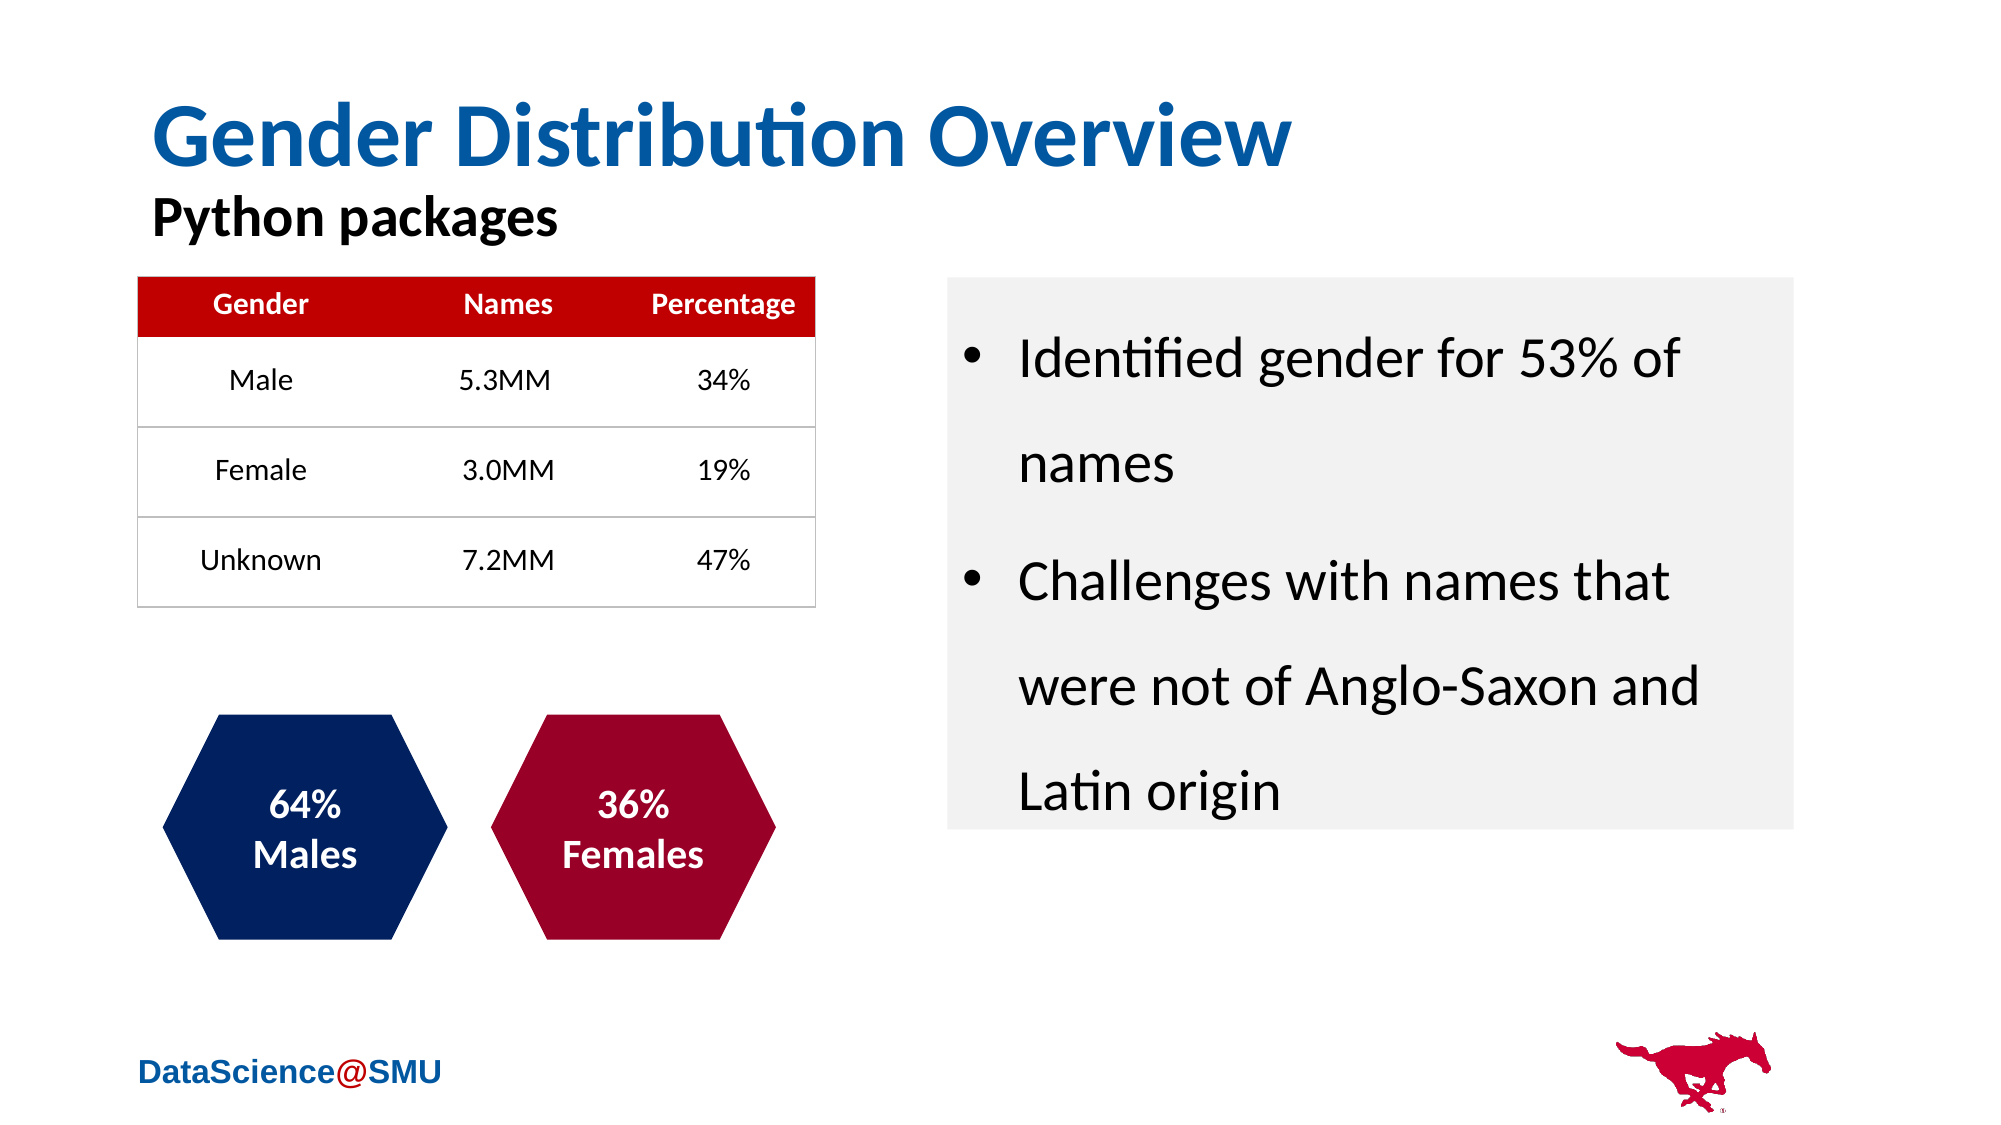

# Gender Distribution Overview Python packages
| Gender | Names | Percentage |
| --- | --- | --- |
| Male | 5.3MM | 34% |
| Female | 3.0MM | 19% |
| Unknown | 7.2MM | 47% |
Identified gender for 53% of names
Challenges with names that were not of Anglo-Saxon and Latin origin
64%
Males
36%
Females